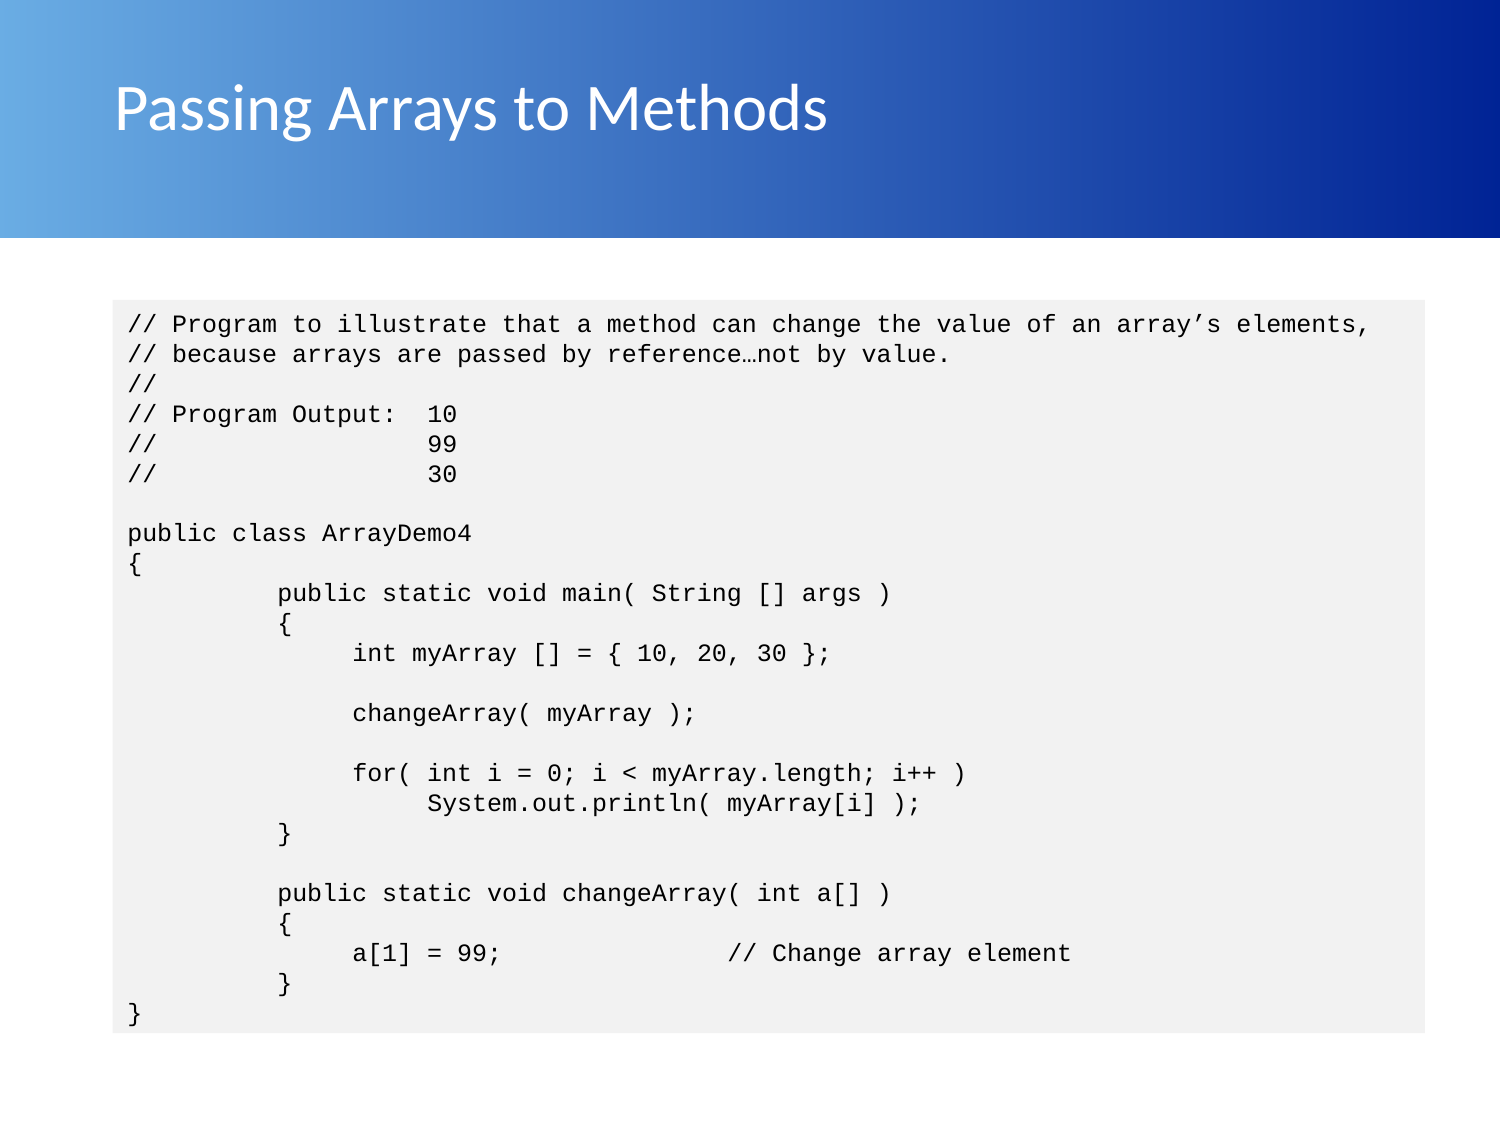

# Passing Arrays to Methods

// Program to illustrate that a method can change the value of an array’s elements,
// because arrays are passed by reference…not by value.
//
// Program Output:	10
//		99
//		30

public class ArrayDemo4
{
	public static void main( String [] args )
	{
	     int myArray [] = { 10, 20, 30 };

	     changeArray( myArray );

	     for( int i = 0; i < myArray.length; i++ )
		System.out.println( myArray[i] );
	}

	public static void changeArray( int a[] )
	{
	     a[1] = 99;		// Change array element
	}
}